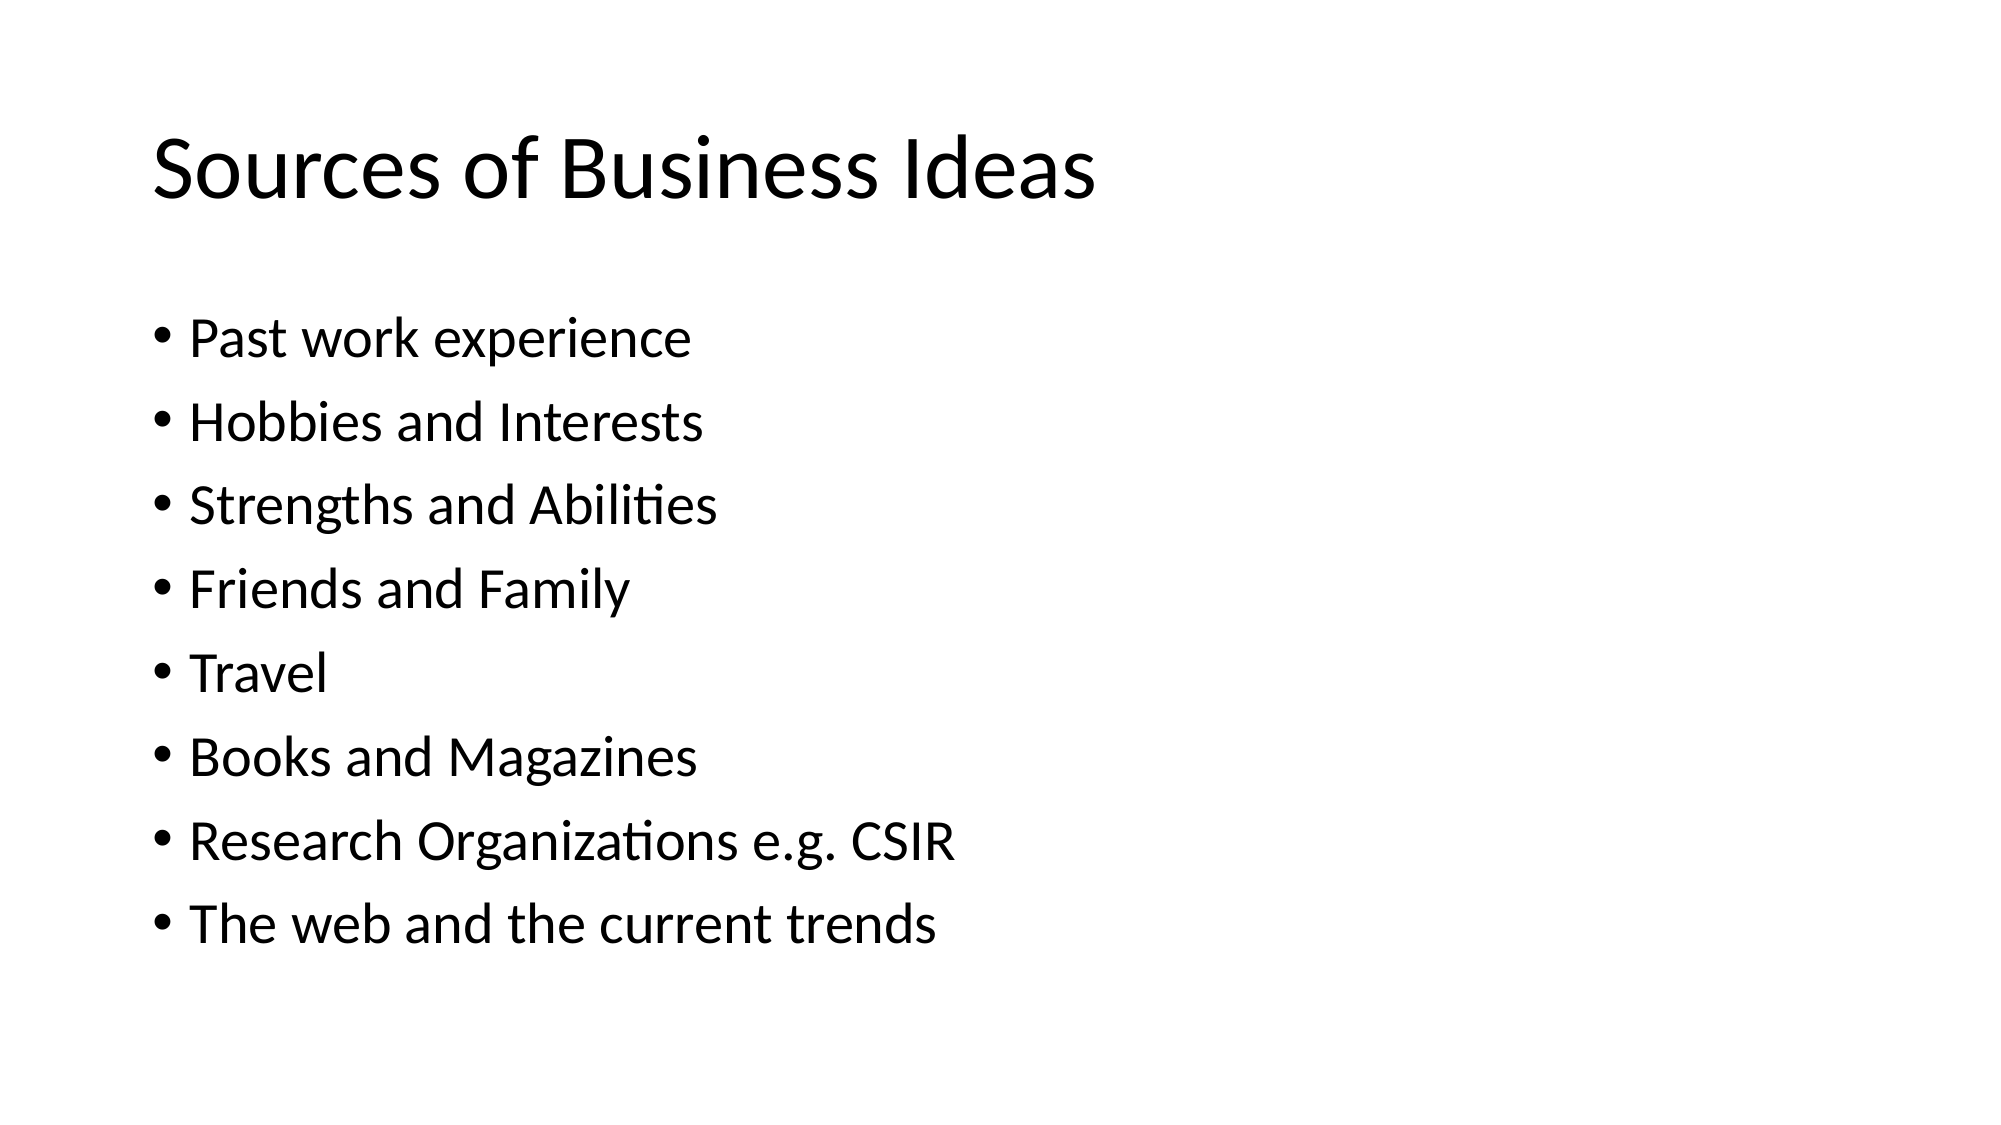

# Sources of Business Ideas
Past work experience
Hobbies and Interests
Strengths and Abilities
Friends and Family
Travel
Books and Magazines
Research Organizations e.g. CSIR
The web and the current trends